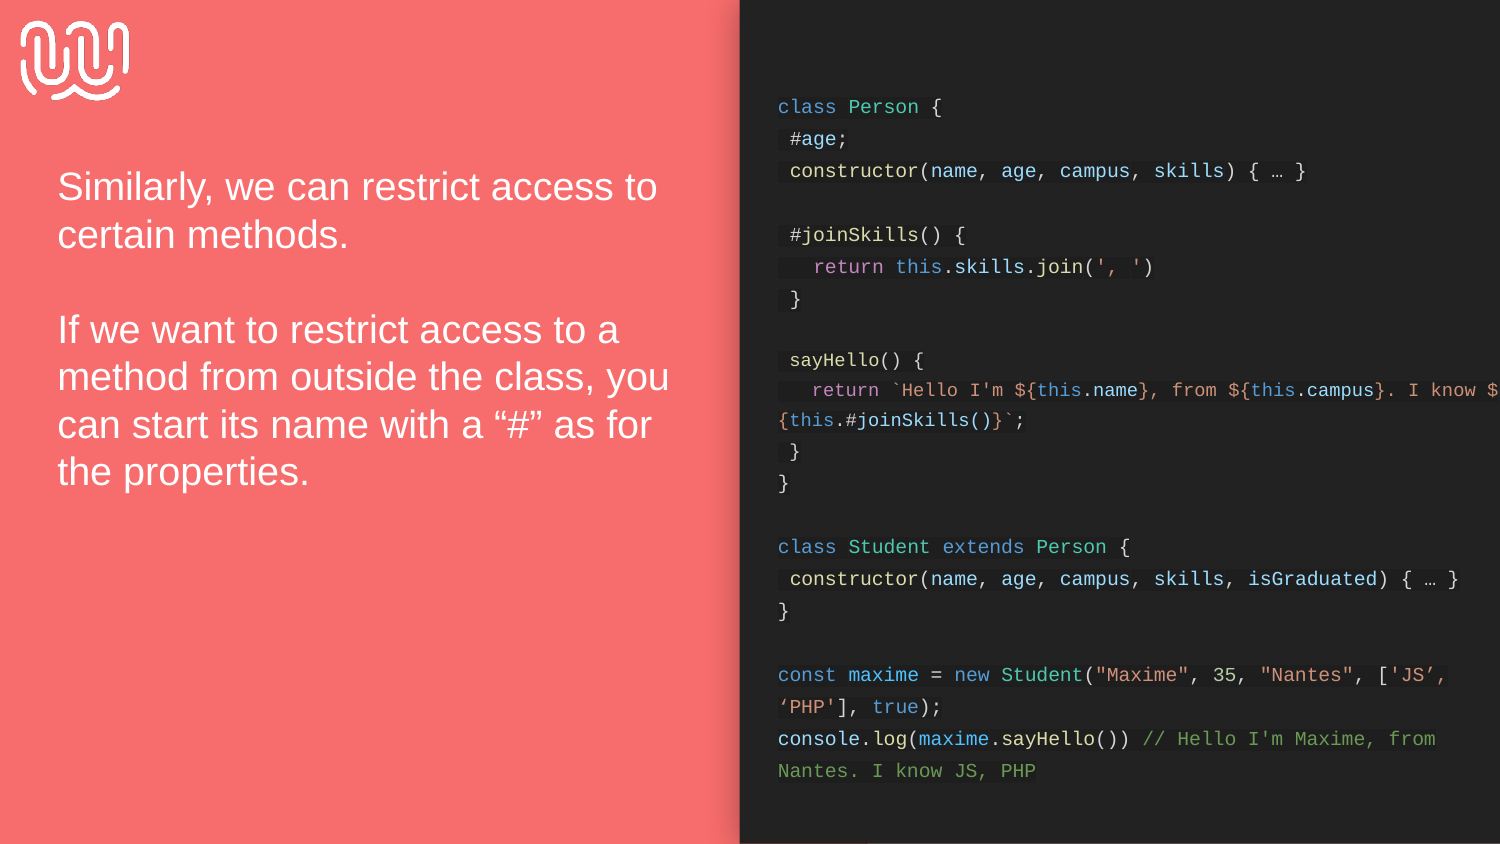

class Person {
 #age;
 constructor(name, age, campus, skills) { … }

 #joinSkills() {
   return this.skills.join(', ')
 }

 sayHello() {
   return `Hello I'm ${this.name}, from ${this.campus}. I know ${this.#joinSkills()}`;
 }
}

class Student extends Person {
 constructor(name, age, campus, skills, isGraduated) { … }
}

const maxime = new Student("Maxime", 35, "Nantes", ['JS’, ‘PHP'], true);
console.log(maxime.sayHello()) // Hello I'm Maxime, from Nantes. I know JS, PHP

Similarly, we can restrict access to certain methods.

If we want to restrict access to a method from outside the class, you can start its name with a “#” as for the properties.